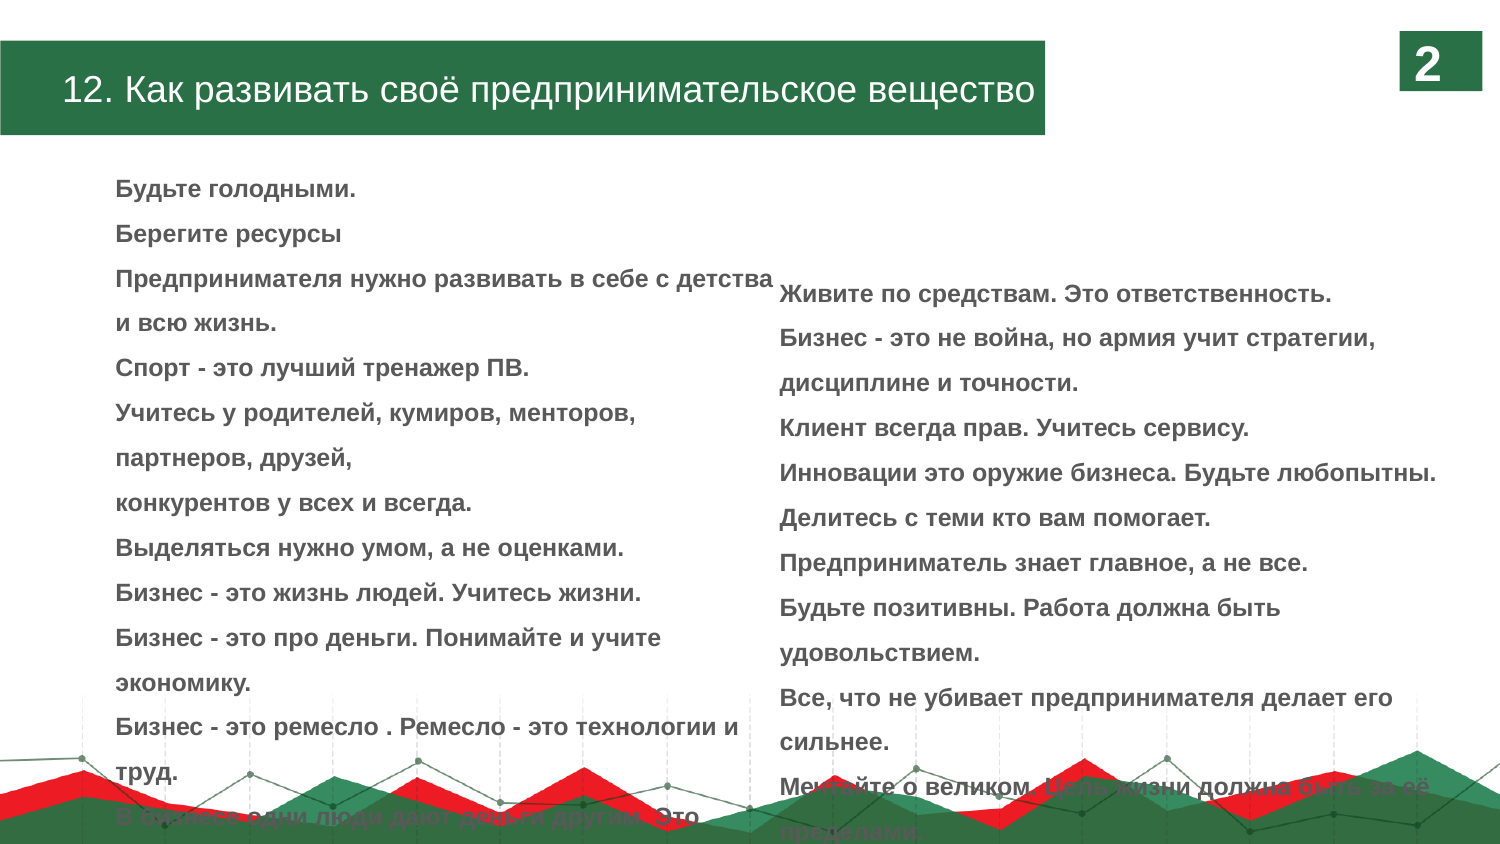

28

12. Как развивать своё предпринимательское вещество

Будьте голодными.
Берегите ресурсы
Предпринимателя нужно развивать в себе с детства и всю жизнь.
Спорт - это лучший тренажер ПВ.
Учитесь у родителей, кумиров, менторов, партнеров, друзей,
конкурентов у всех и всегда.
Выделяться нужно умом, а не оценками.
Бизнес - это жизнь людей. Учитесь жизни.
Бизнес - это про деньги. Понимайте и учите экономику.
Бизнес - это ремесло . Ремесло - это технологии и труд.
В бизнесе одни люди дают деньги другим. Это психология

Живите по средствам. Это ответственность.
Бизнес - это не война, но армия учит стратегии, дисциплине и точности.
Клиент всегда прав. Учитесь сервису.
Инновации это оружие бизнеса. Будьте любопытны.
Делитесь с теми кто вам помогает.
Предприниматель знает главное, а не все.
Будьте позитивны. Работа должна быть удовольствием.
Все, что не убивает предпринимателя делает его сильнее.
Мечтайте о великом. Цель жизни должна быть за её пределами.
Главное: работайте, работайте, работайте.